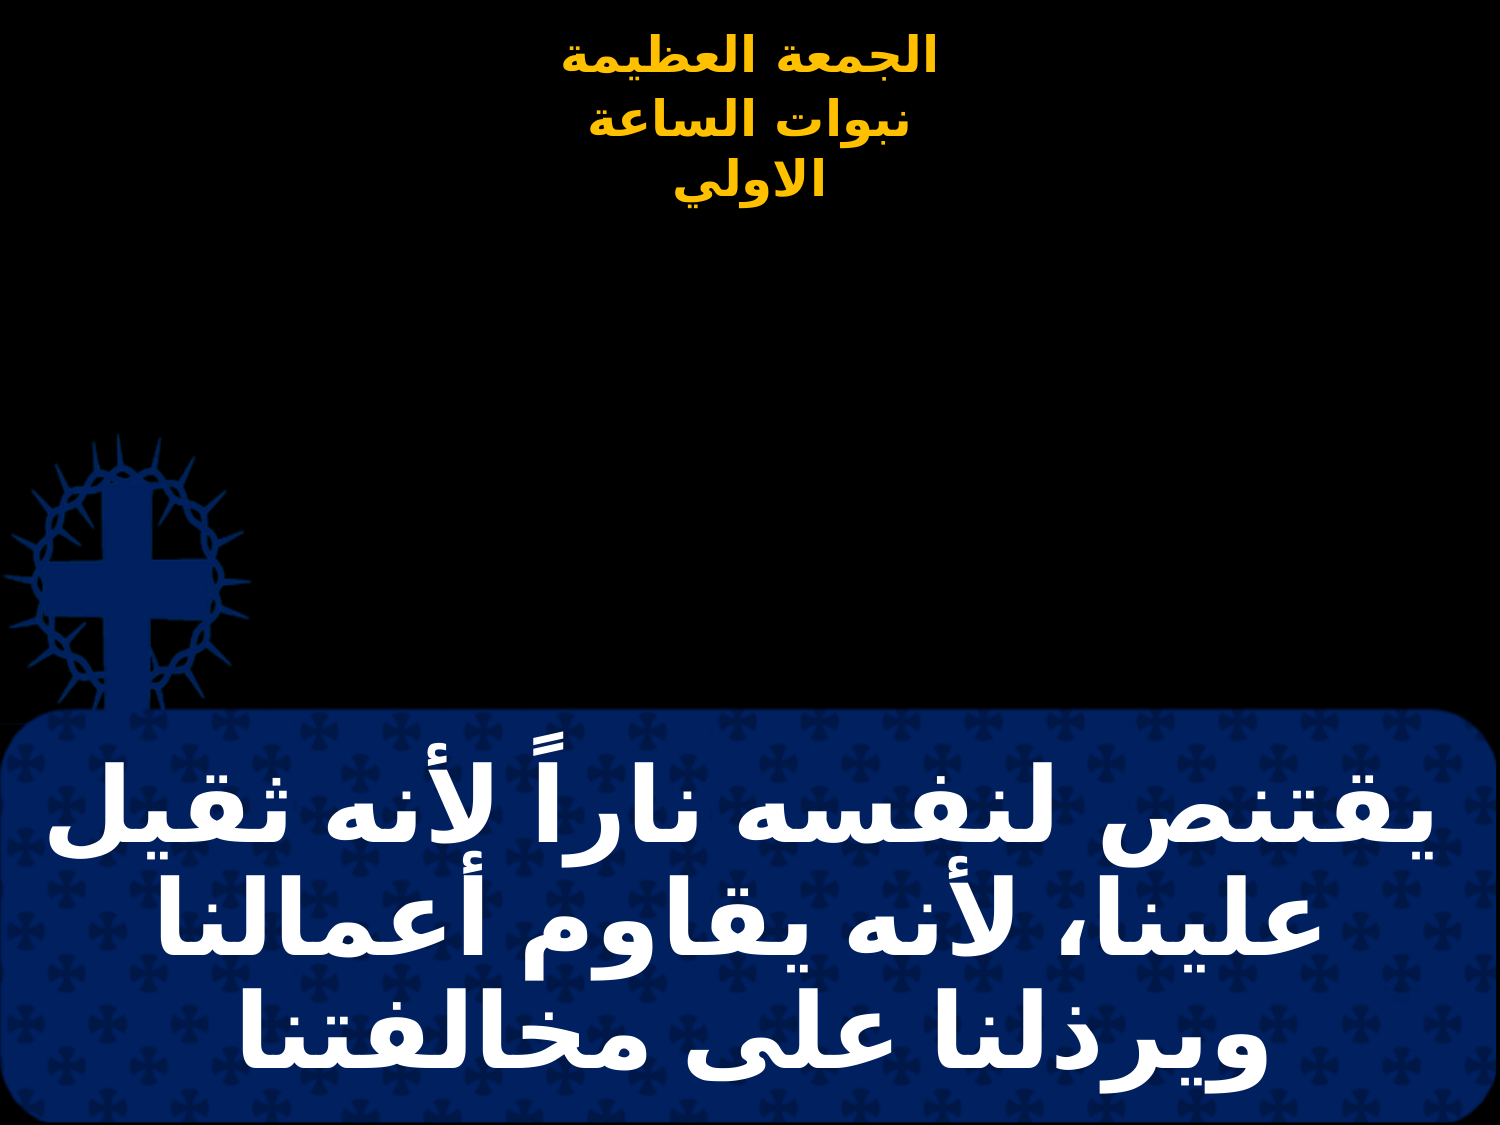

# يقتنص لنفسه ناراً لأنه ثقيل علينا، لأنه يقاوم أعمالنا ويرذلنا على مخالفتنا